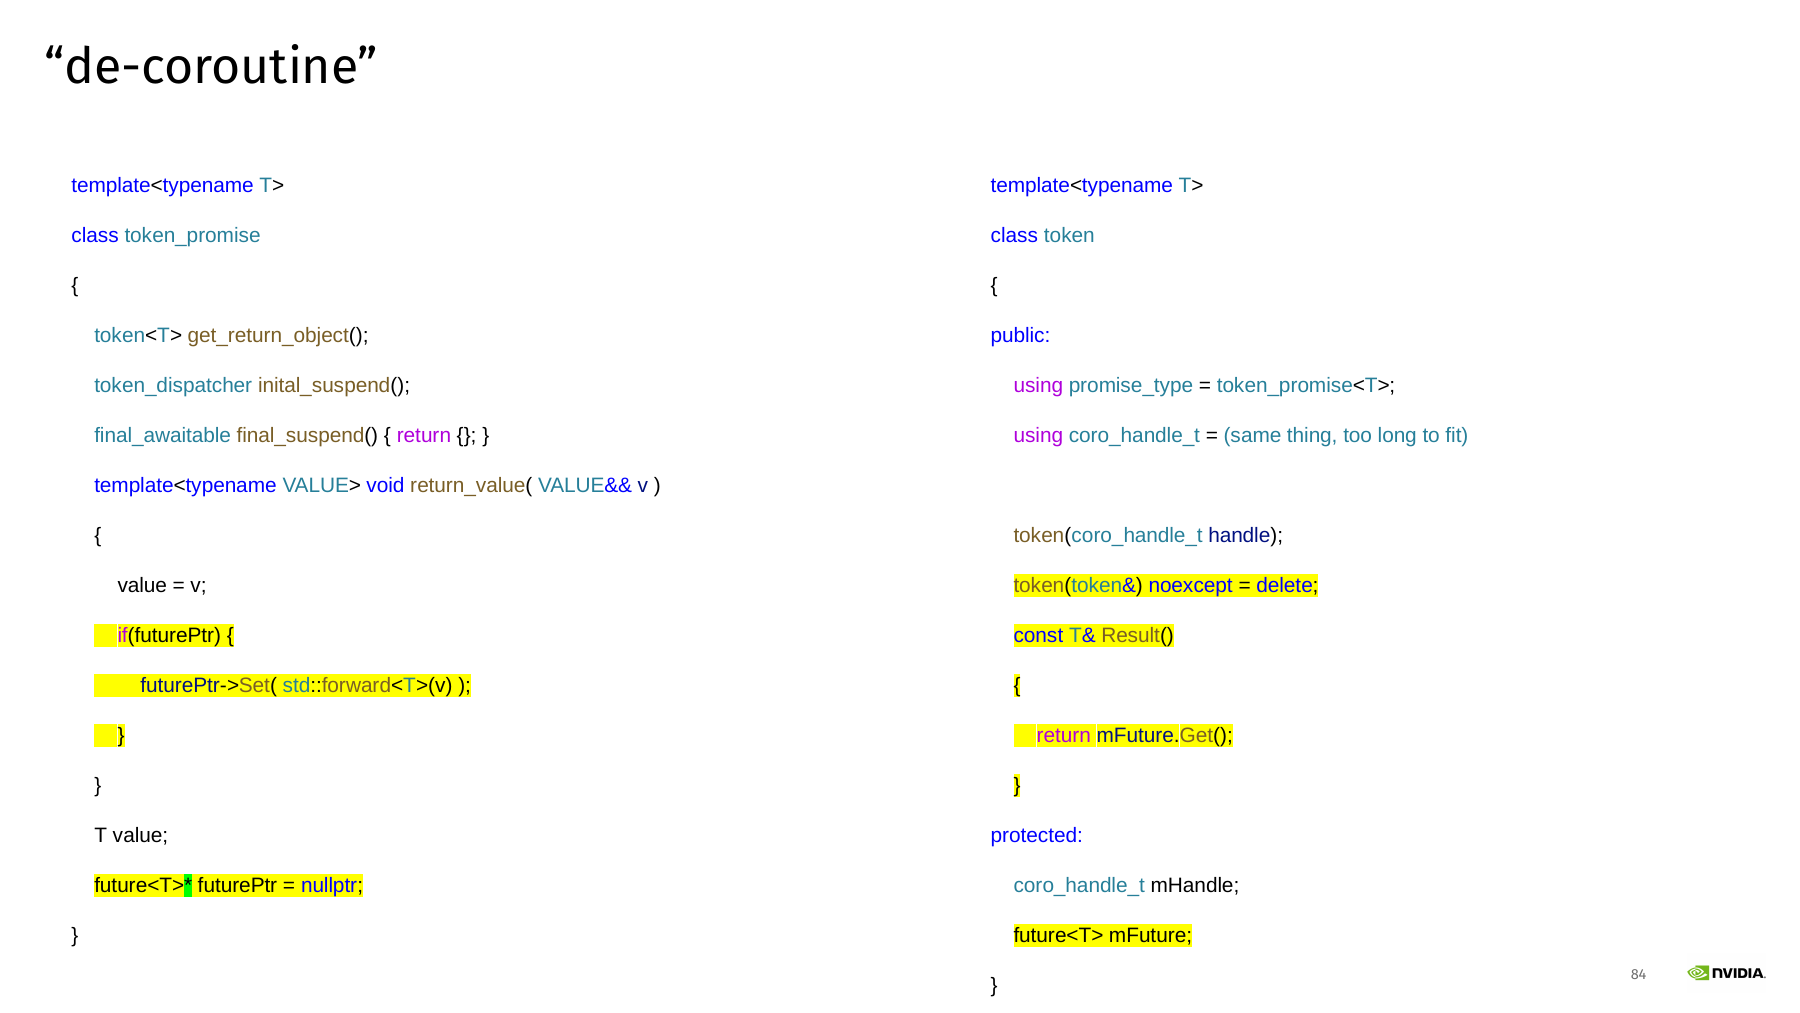

“de-coroutine”
template<typename T>
class token
{
public:
    using promise_type = token_promise<T>;
    using coro_handle_t = (same thing, too long to fit)
    token(coro_handle_t handle);
    token(token&) noexcept = delete;
    const T& Result()
    {
        return mFuture.Get();
    }
protected:
    coro_handle_t mHandle;
    future<T> mFuture;
}
template<typename T>
class token_promise
{
    token<T> get_return_object();
    token_dispatcher inital_suspend();
    final_awaitable final_suspend() { return {}; }
    template<typename VALUE> void return_value( VALUE&& v )
    {
        value = v;
        if(futurePtr) {
            futurePtr->Set( std::forward<T>(v) );
        }
    }
    T value;
    future<T>* futurePtr = nullptr;
}